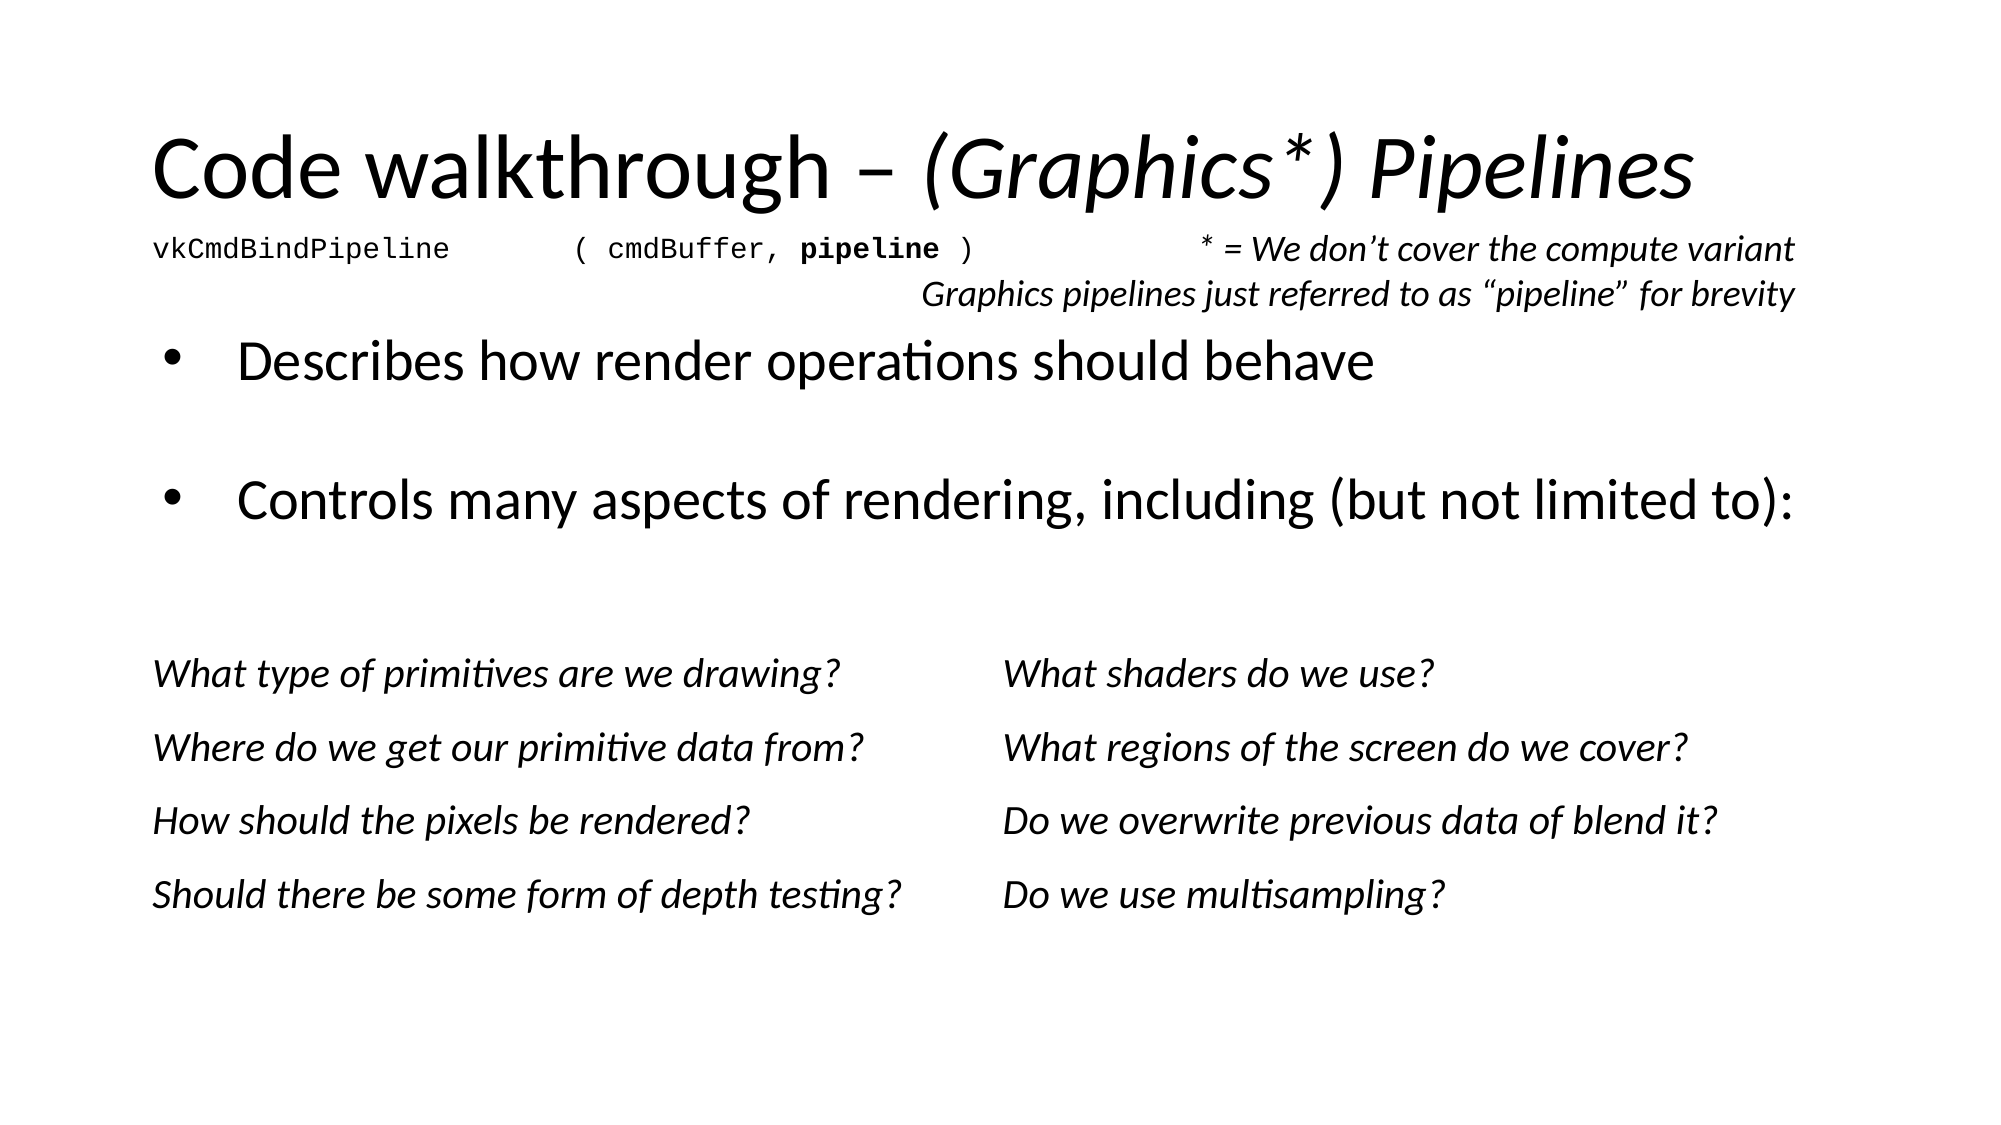

# Code walkthrough – (Graphics*) Pipelines
* = We don’t cover the compute variant
Graphics pipelines just referred to as “pipeline” for brevity
vkCmdBindPipeline       ( cmdBuffer, pipeline )
Describes how render operations should behave

Controls many aspects of rendering, including (but not limited to):
| What type of primitives are we drawing? | What shaders do we use? |
| --- | --- |
| Where do we get our primitive data from? | What regions of the screen do we cover? |
| How should the pixels be rendered? | Do we overwrite previous data of blend it? |
| Should there be some form of depth testing? | Do we use multisampling? |